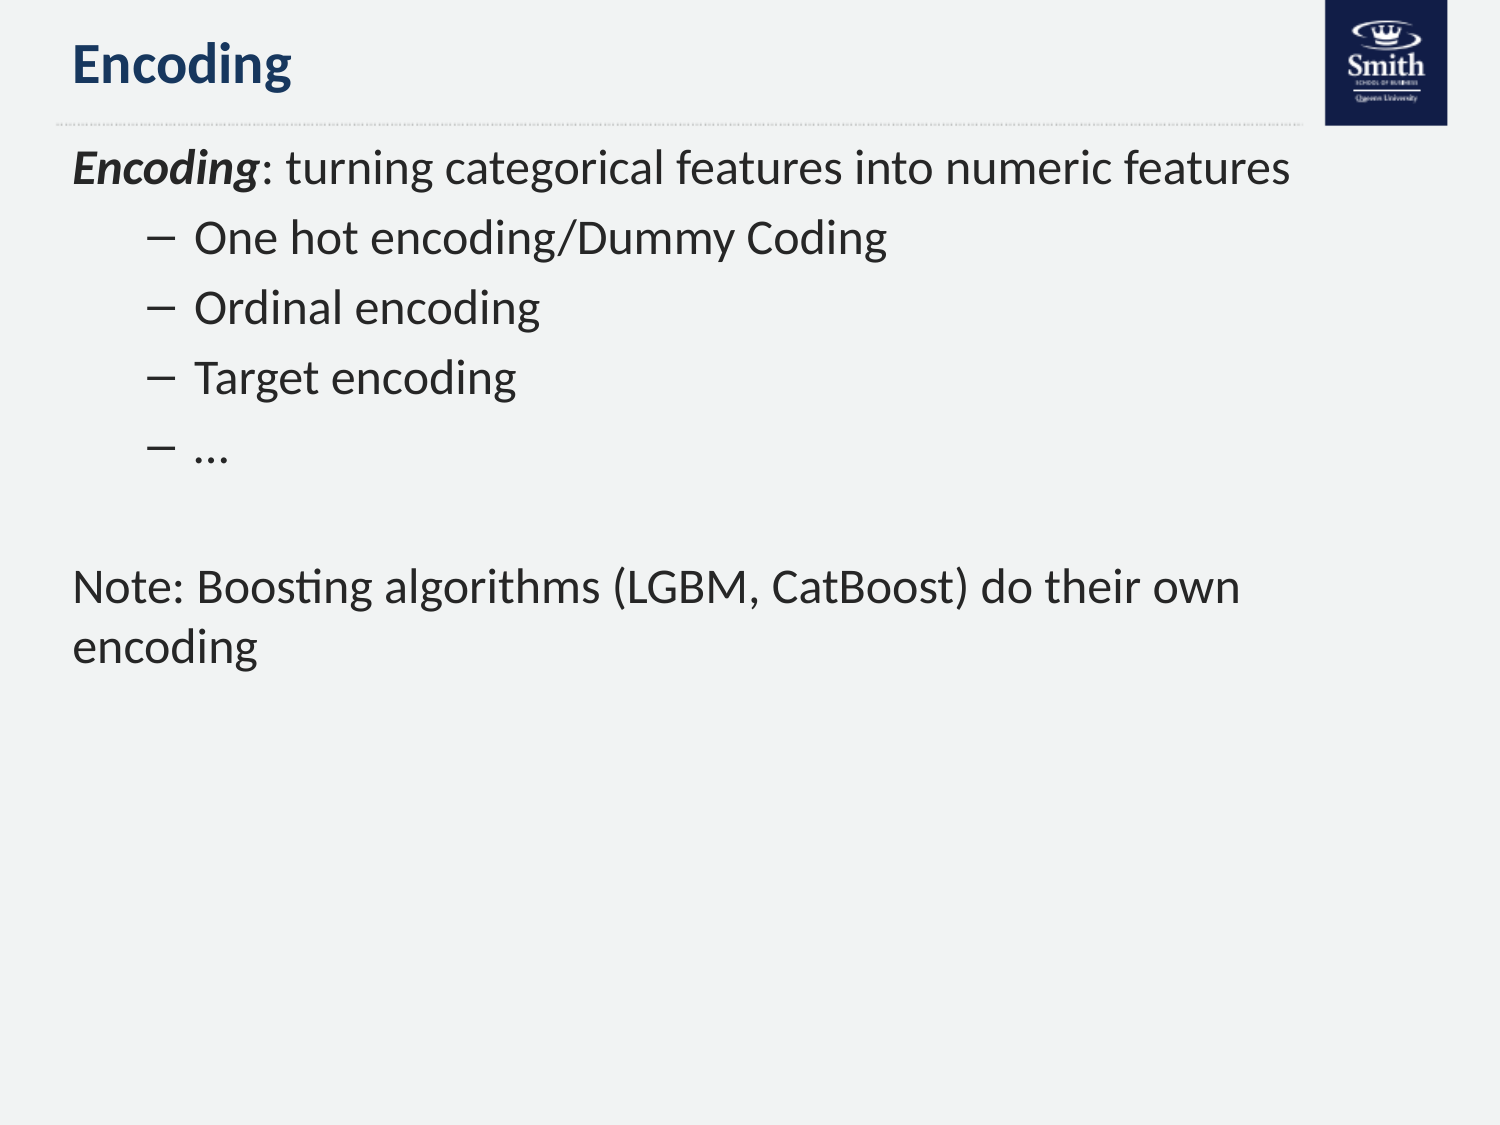

# Encoding
Encoding: turning categorical features into numeric features
One hot encoding/Dummy Coding
Ordinal encoding
Target encoding
…

Note: Boosting algorithms (LGBM, CatBoost) do their own encoding